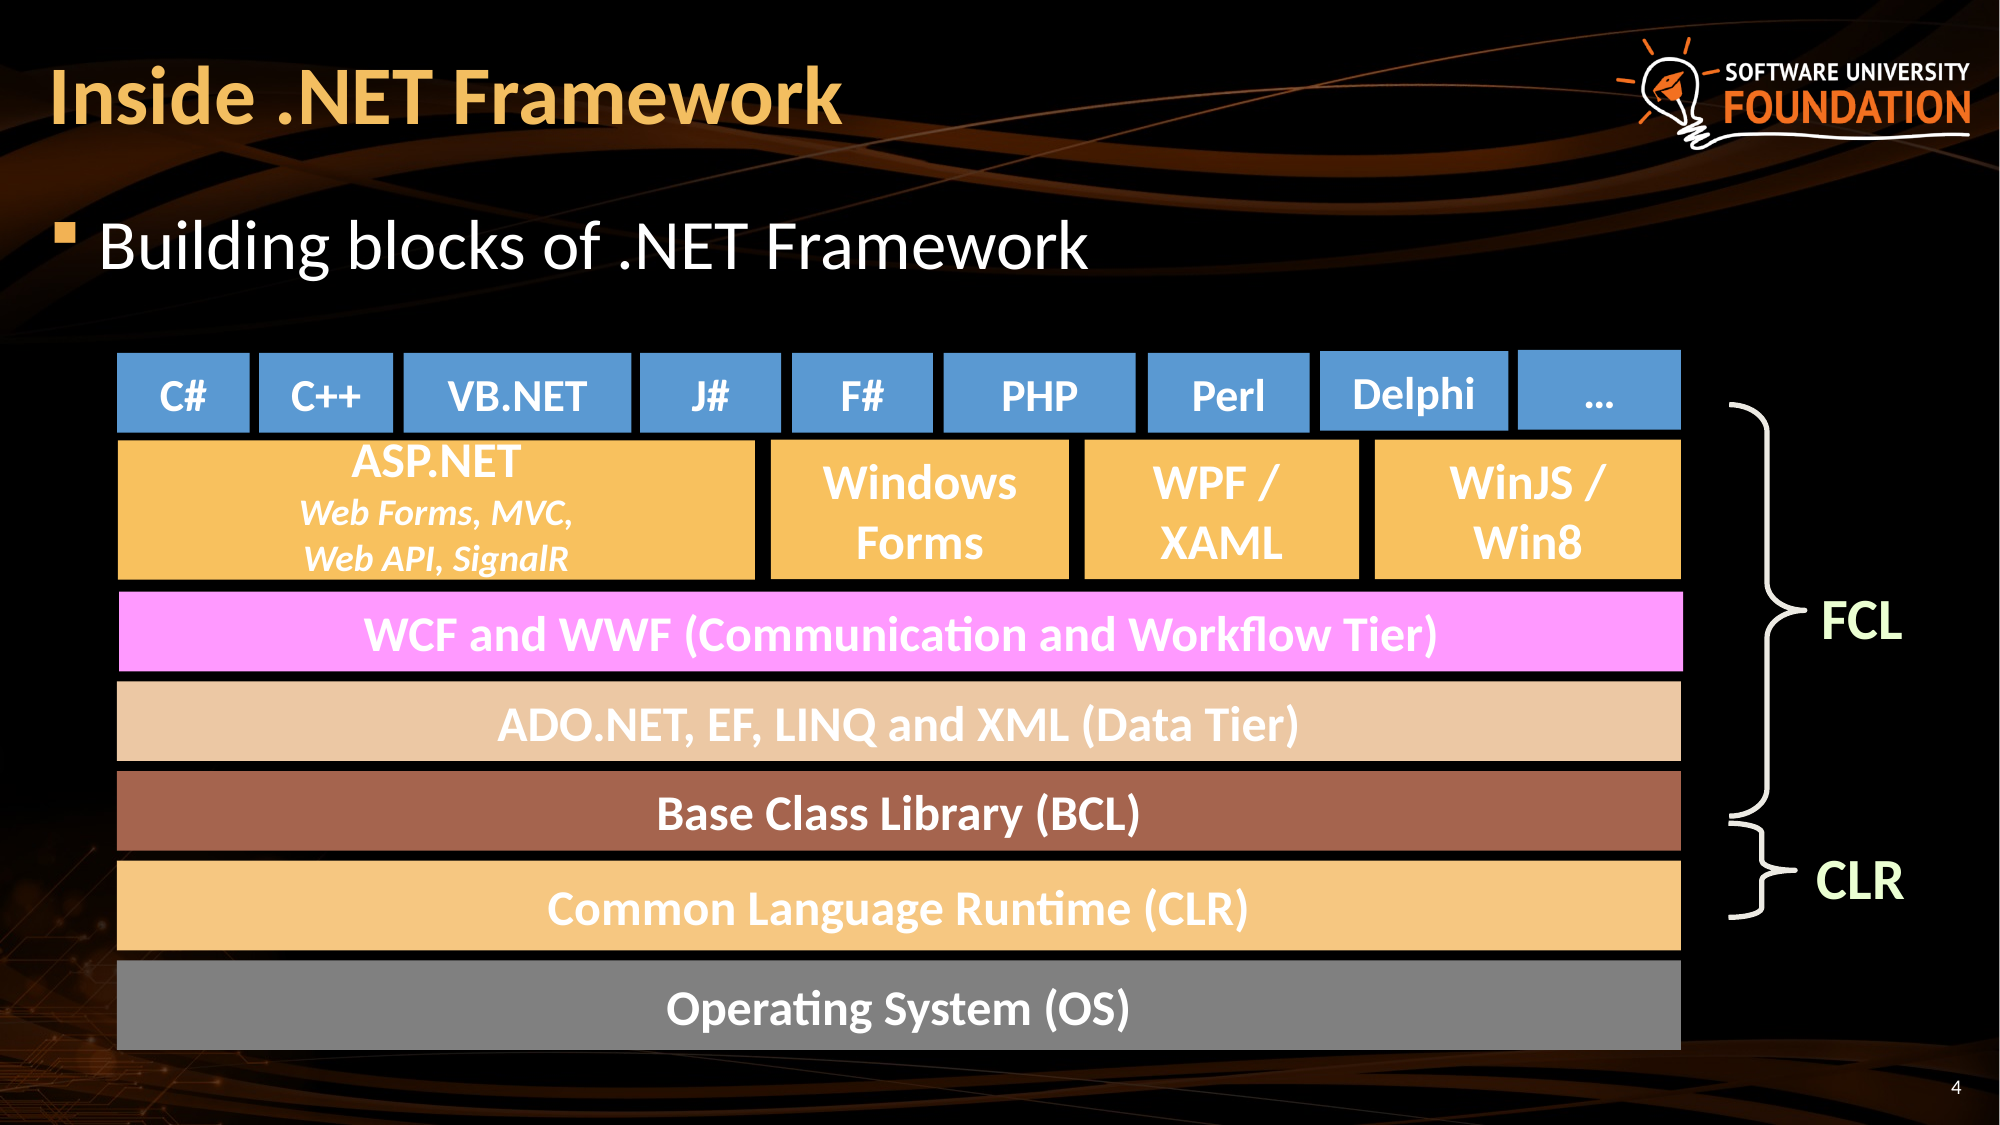

# Inside .NET Framework
Building blocks of .NET Framework
…
Delphi
C#
C++
VB.NET
J#
F#
PHP
Perl
Windows
Forms
WPF /
XAML
WinJS /
Win8
ASP.NET
Web Forms, MVC,
Web API, SignalR
WCF and WWF (Communication and Workflow Tier)
ADO.NET, EF, LINQ and XML (Data Tier)
Base Class Library (BCL)
Common Language Runtime (CLR)
Operating System (OS)

FCL

CLR
4